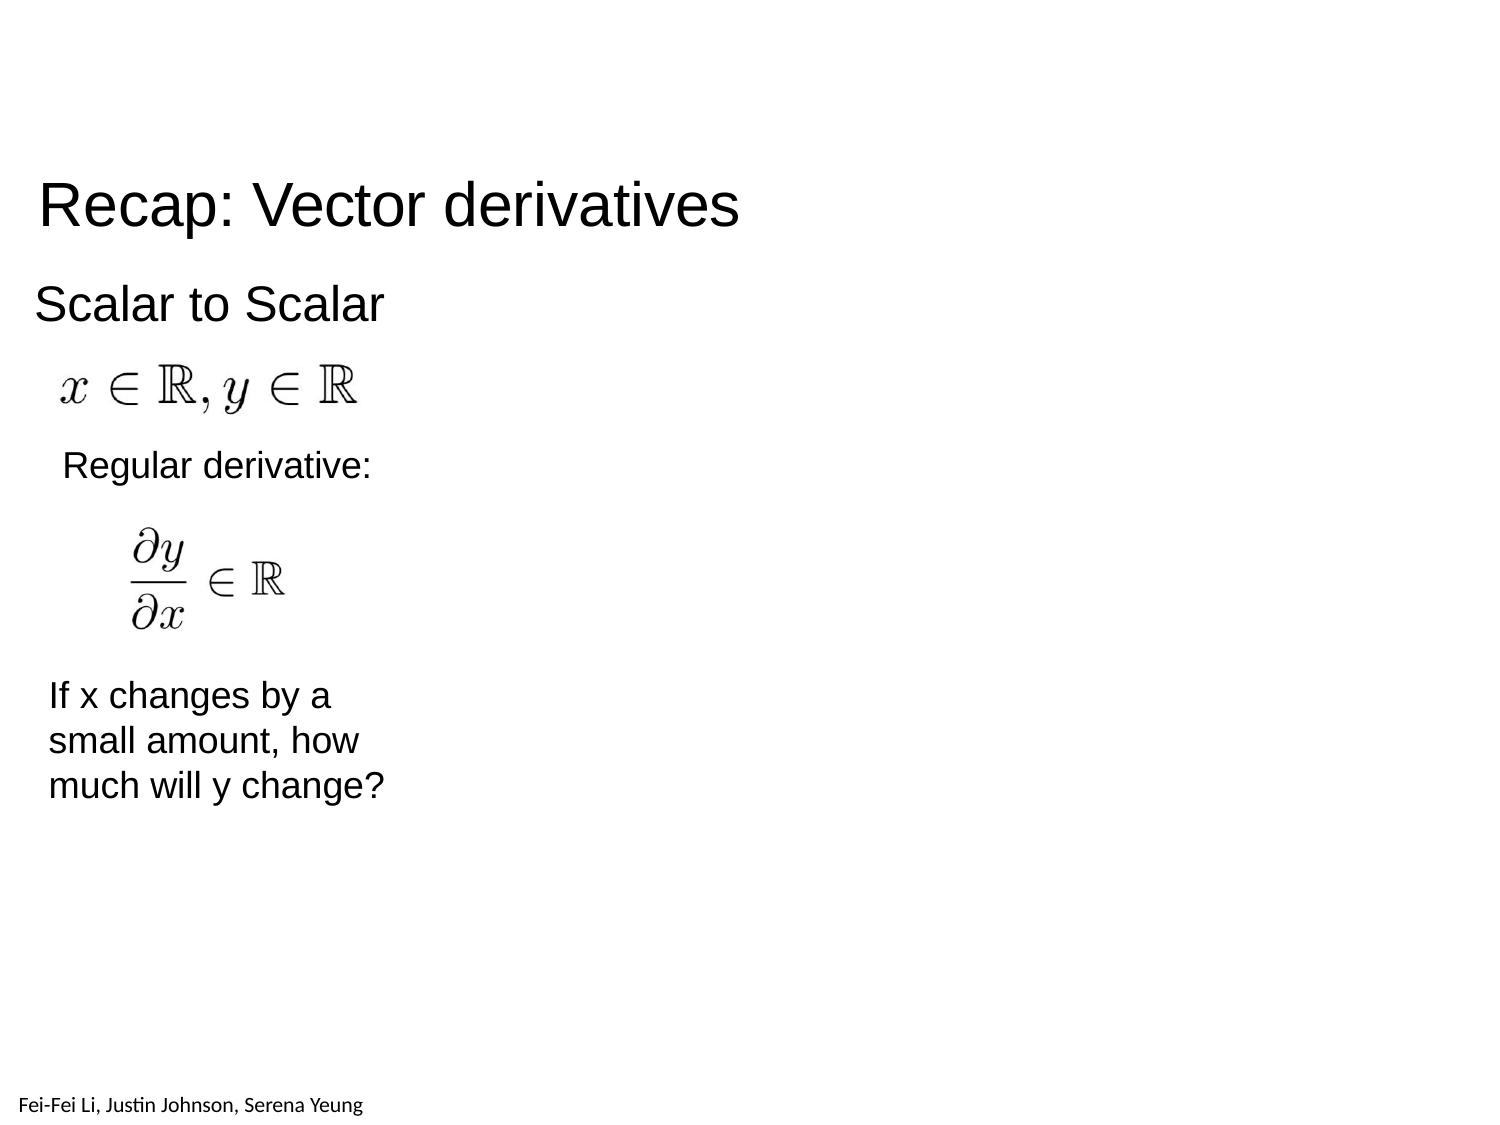

# Recap: Vector derivatives
Scalar to Scalar

Regular derivative:

If x changes by a  small amount, how  much will y change?
April 11, 2019
Lecture 4 - 141
Fei-Fei Li, Justin Johnson, Serena Yeung